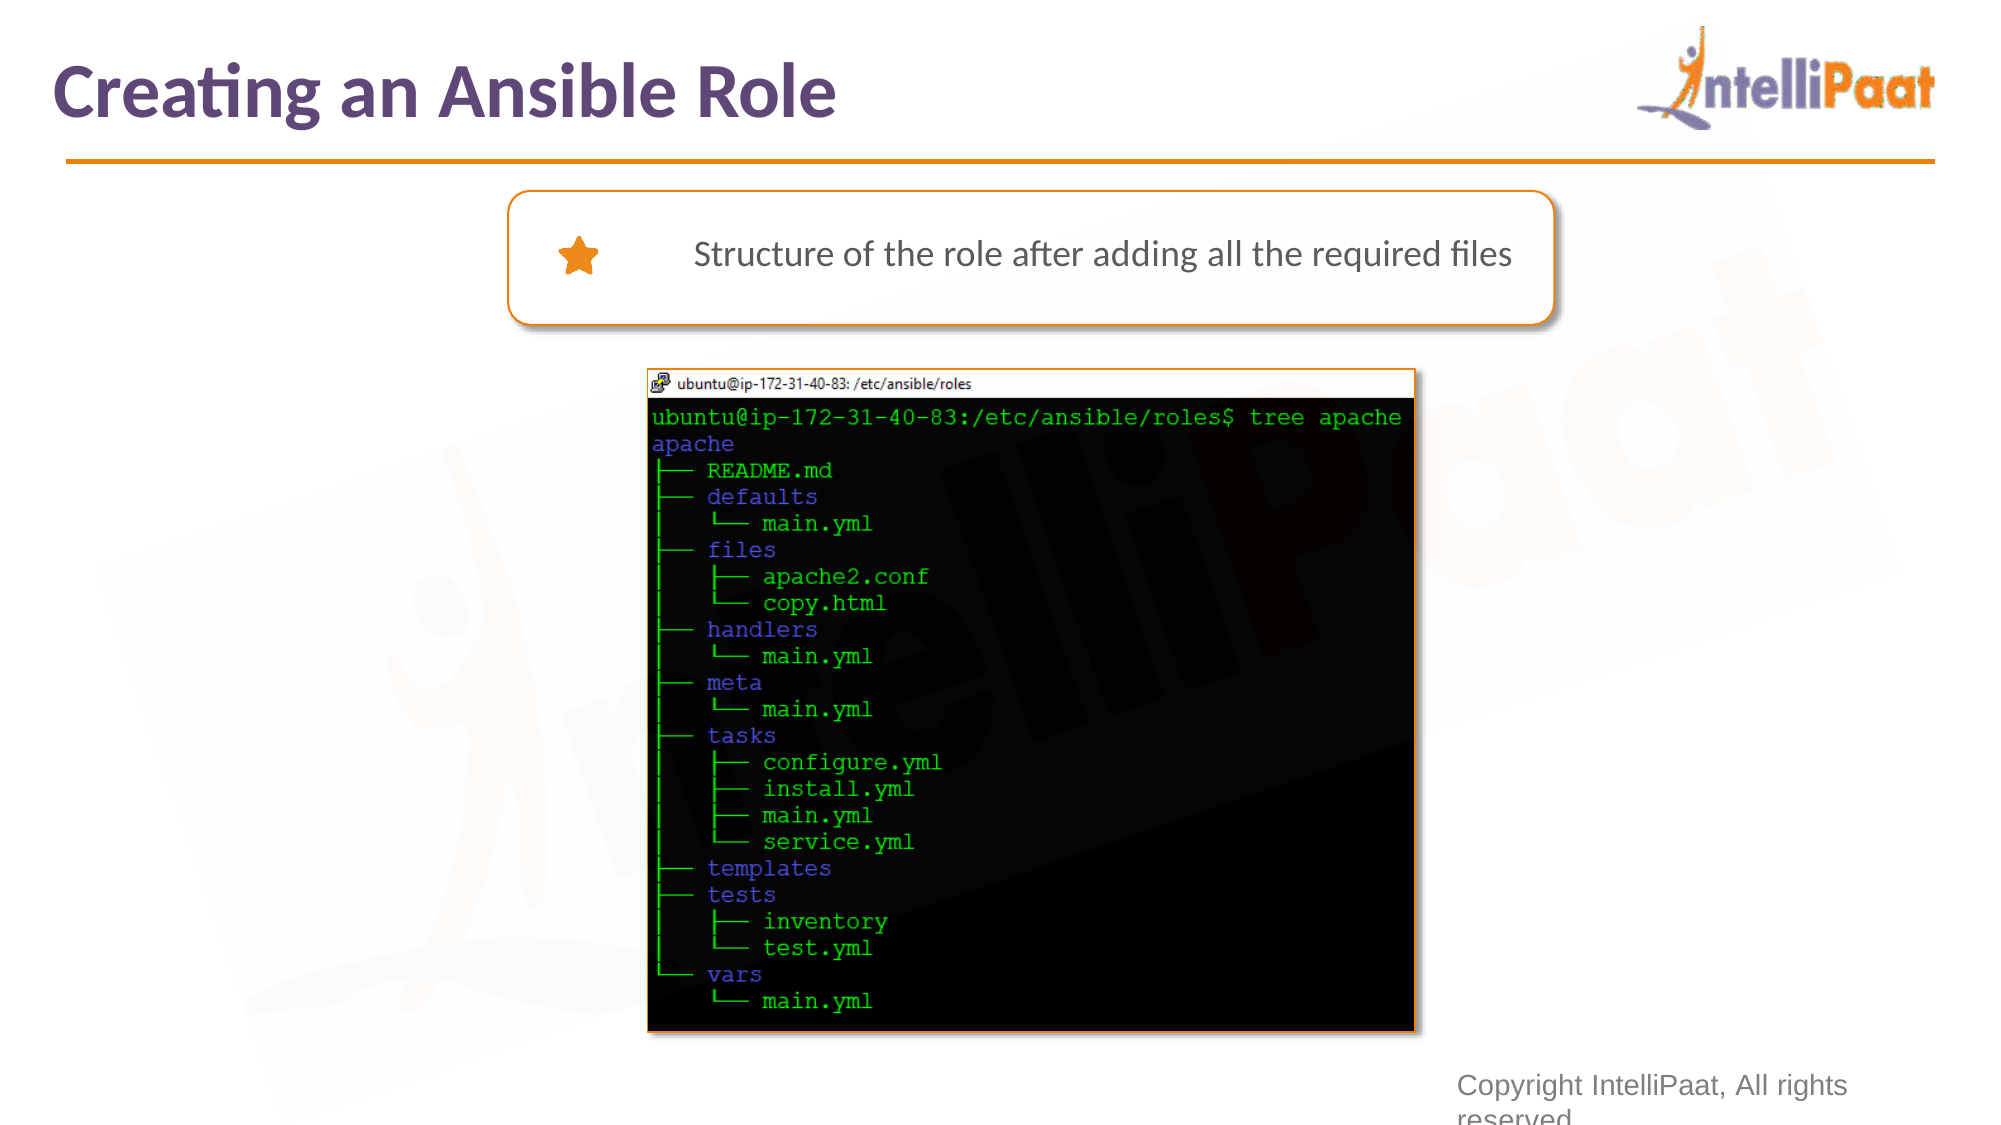

Creating an Ansible Role

Structure of the role after adding all the required files

Copyright IntelliPaat, All rights reserved